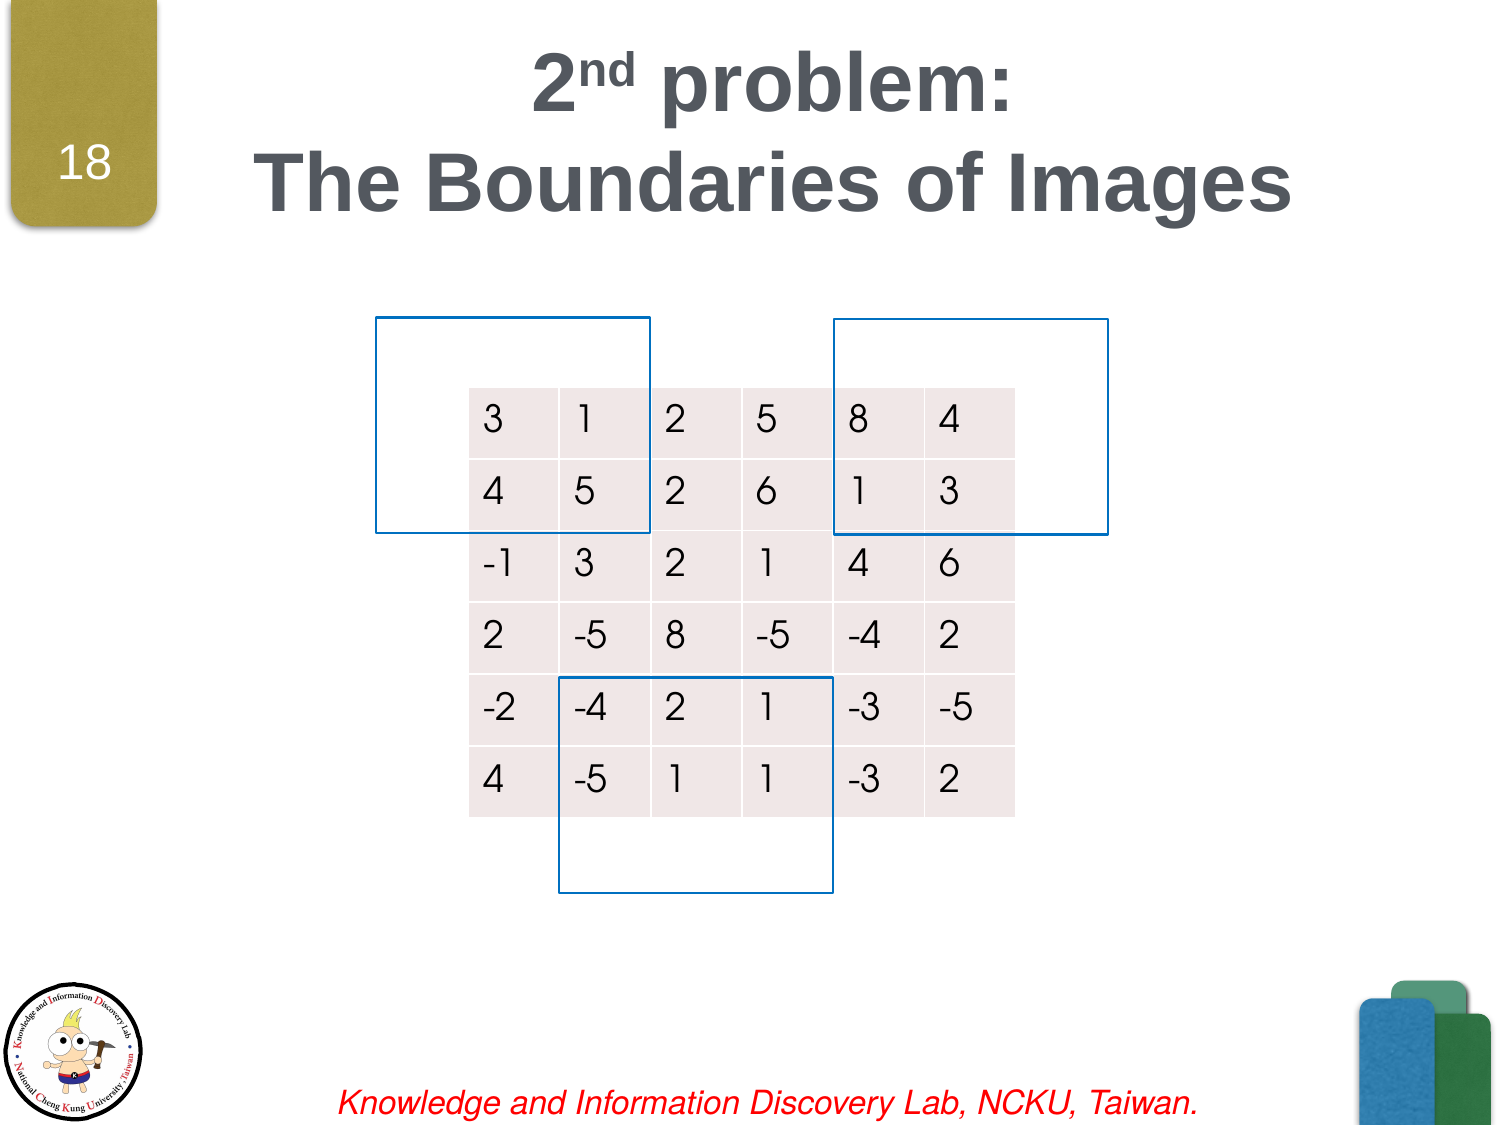

# 2nd problem: The Boundaries of Images
18

| 3 | 1 | 2 | 5 | 8 | 4 |
| --- | --- | --- | --- | --- | --- |
| 4 | 5 | 2 | 6 | 1 | 3 |
| -1 | 3 | 2 | 1 | 4 | 6 |
| 2 | -5 | 8 | -5 | -4 | 2 |
| -2 | -4 | 2 | 1 | -3 | -5 |
| 4 | -5 | 1 | 1 | -3 | 2 |